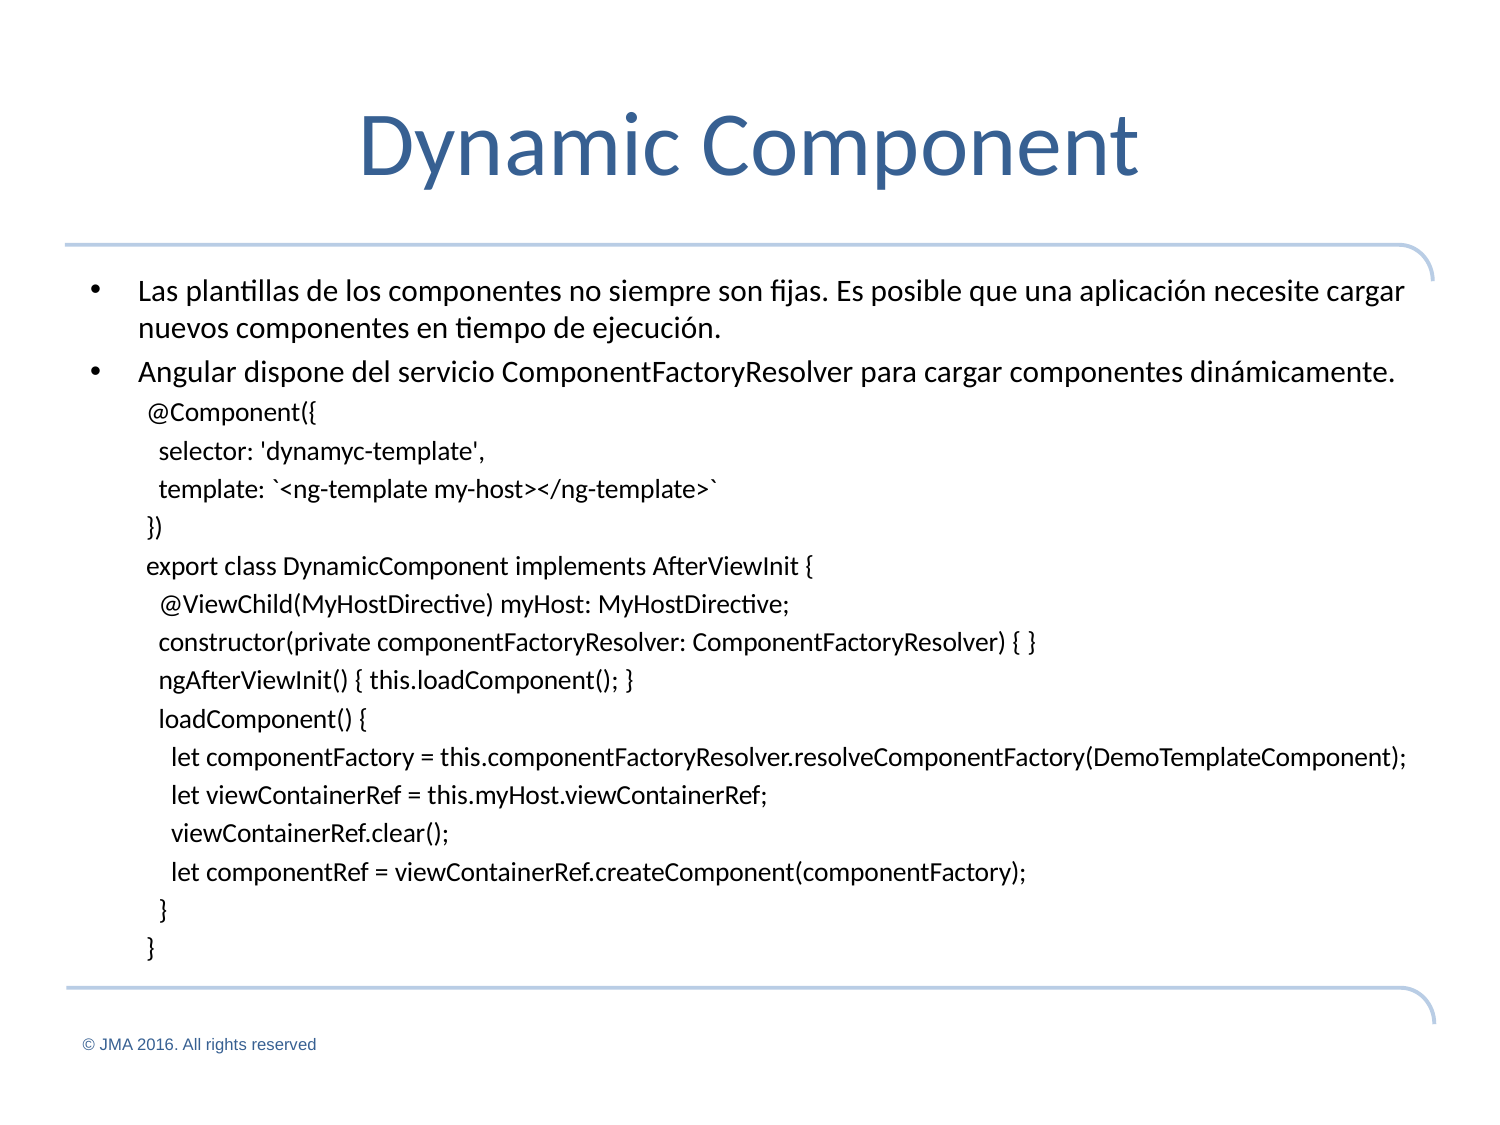

# Dynamic Component
Las plantillas de los componentes no siempre son fijas. Es posible que una aplicación necesite cargar nuevos componentes en tiempo de ejecución.
Angular dispone del servicio ComponentFactoryResolver para cargar componentes dinámicamente.
@Component({
  selector: 'dynamyc-template',
  template: `<ng-template my-host></ng-template>`
})
export class DynamicComponent implements AfterViewInit {
  @ViewChild(MyHostDirective) myHost: MyHostDirective;
  constructor(private componentFactoryResolver: ComponentFactoryResolver) { }
  ngAfterViewInit() { this.loadComponent(); }
  loadComponent() {
    let componentFactory = this.componentFactoryResolver.resolveComponentFactory(DemoTemplateComponent);
    let viewContainerRef = this.myHost.viewContainerRef;
    viewContainerRef.clear();
    let componentRef = viewContainerRef.createComponent(componentFactory);
  }
}